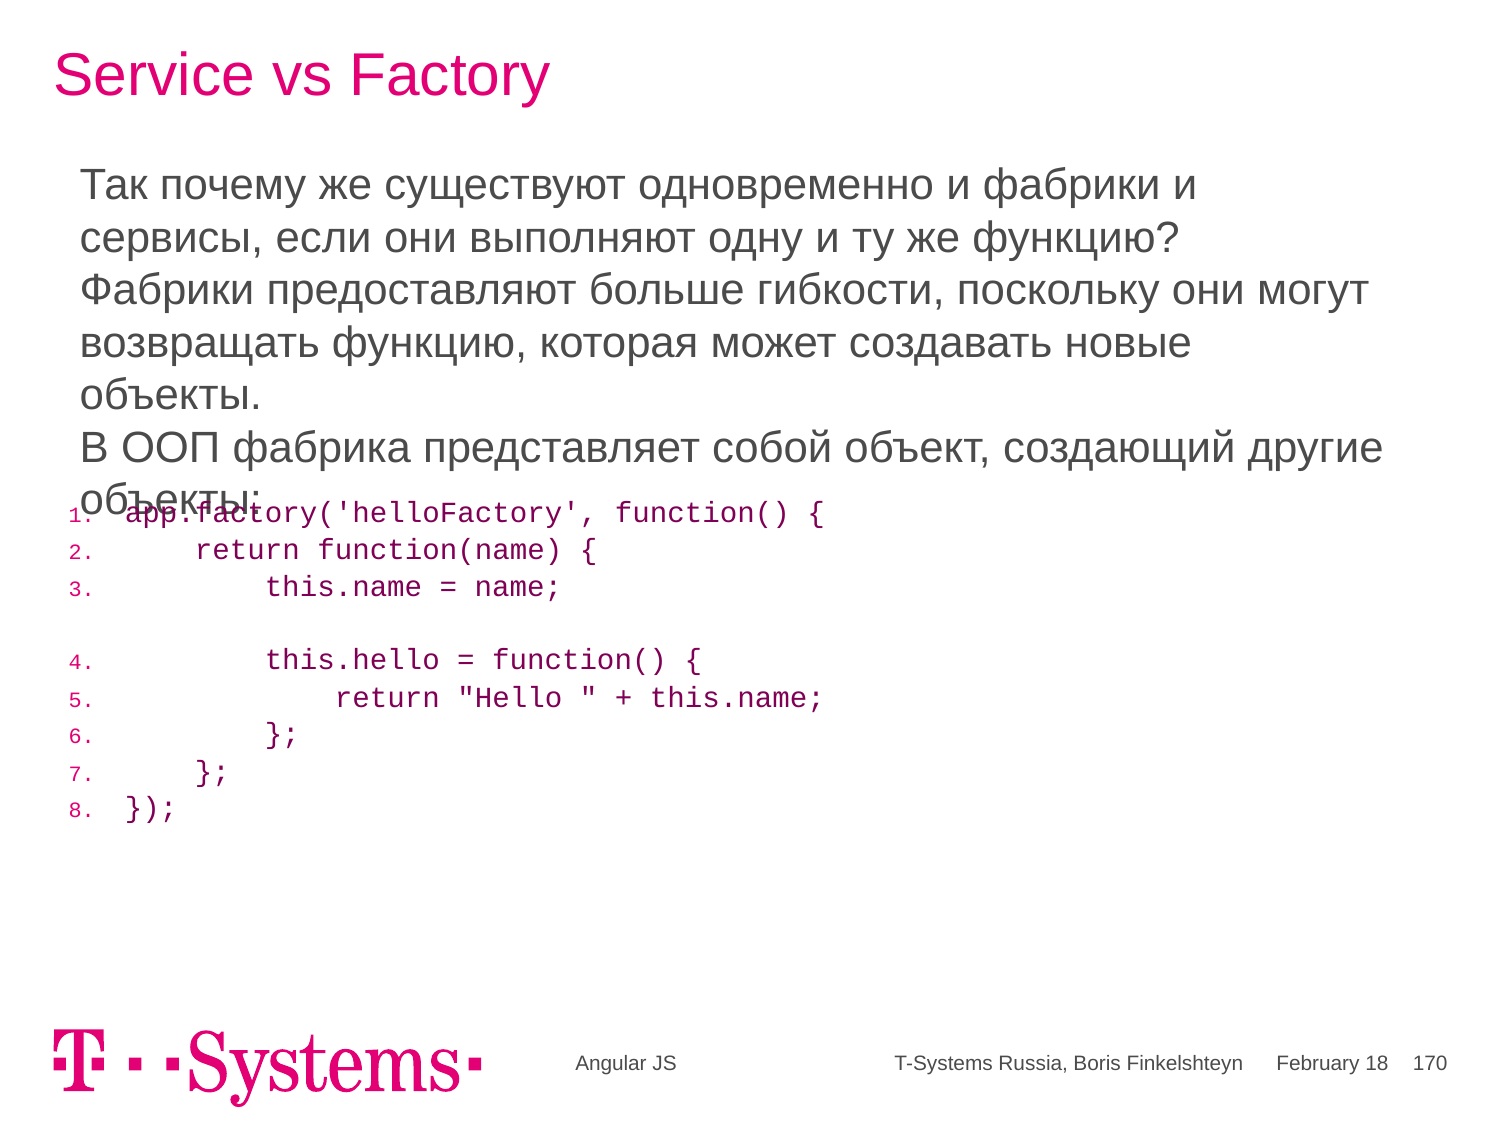

# Service vs Factory
Так почему же существуют одновременно и фабрики и сервисы, если они выполняют одну и ту же функцию?
Фабрики предоставляют больше гибкости, поскольку они могут возвращать функцию, которая может создавать новые объекты.
В ООП фабрика представляет собой объект, создающий другие объекты:
| app.factory('helloFactory', function() { return function(name) { this.name = name; this.hello = function() { return "Hello " + this.name; }; }; }); |
| --- |
Angular JS                                      T-Systems Russia, Boris Finkelshteyn
February 18
170